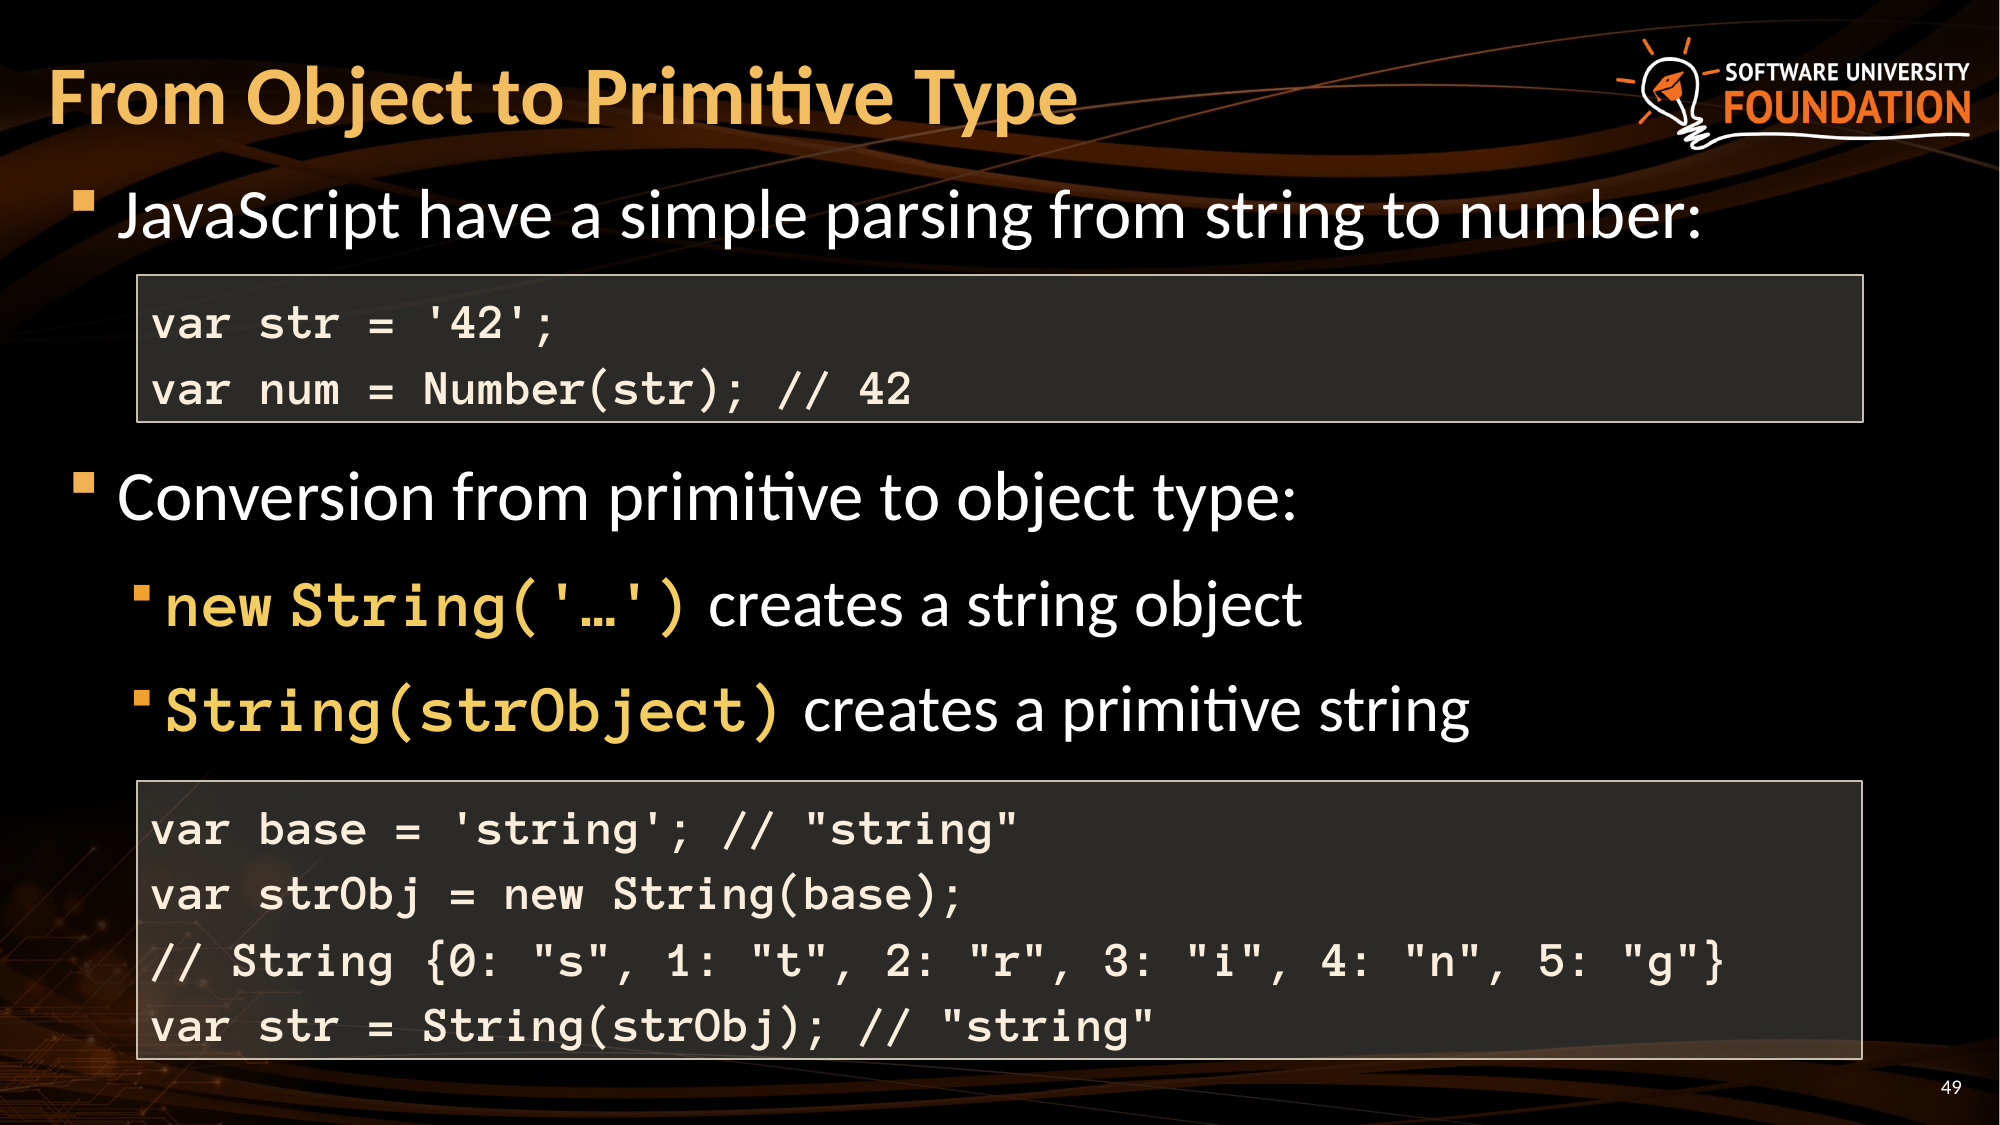

# From Object to Primitive Type
JavaScript have a simple parsing from string to number:

Conversion from primitive to object type:
new String('…') creates a string object
String(strObject) creates a primitive string
var str = '42';
var num = Number(str); // 42
var base = 'string'; // "string"
var strObj = new String(base);
// String {0: "s", 1: "t", 2: "r", 3: "i", 4: "n", 5: "g"}
var str = String(strObj); // "string"
49